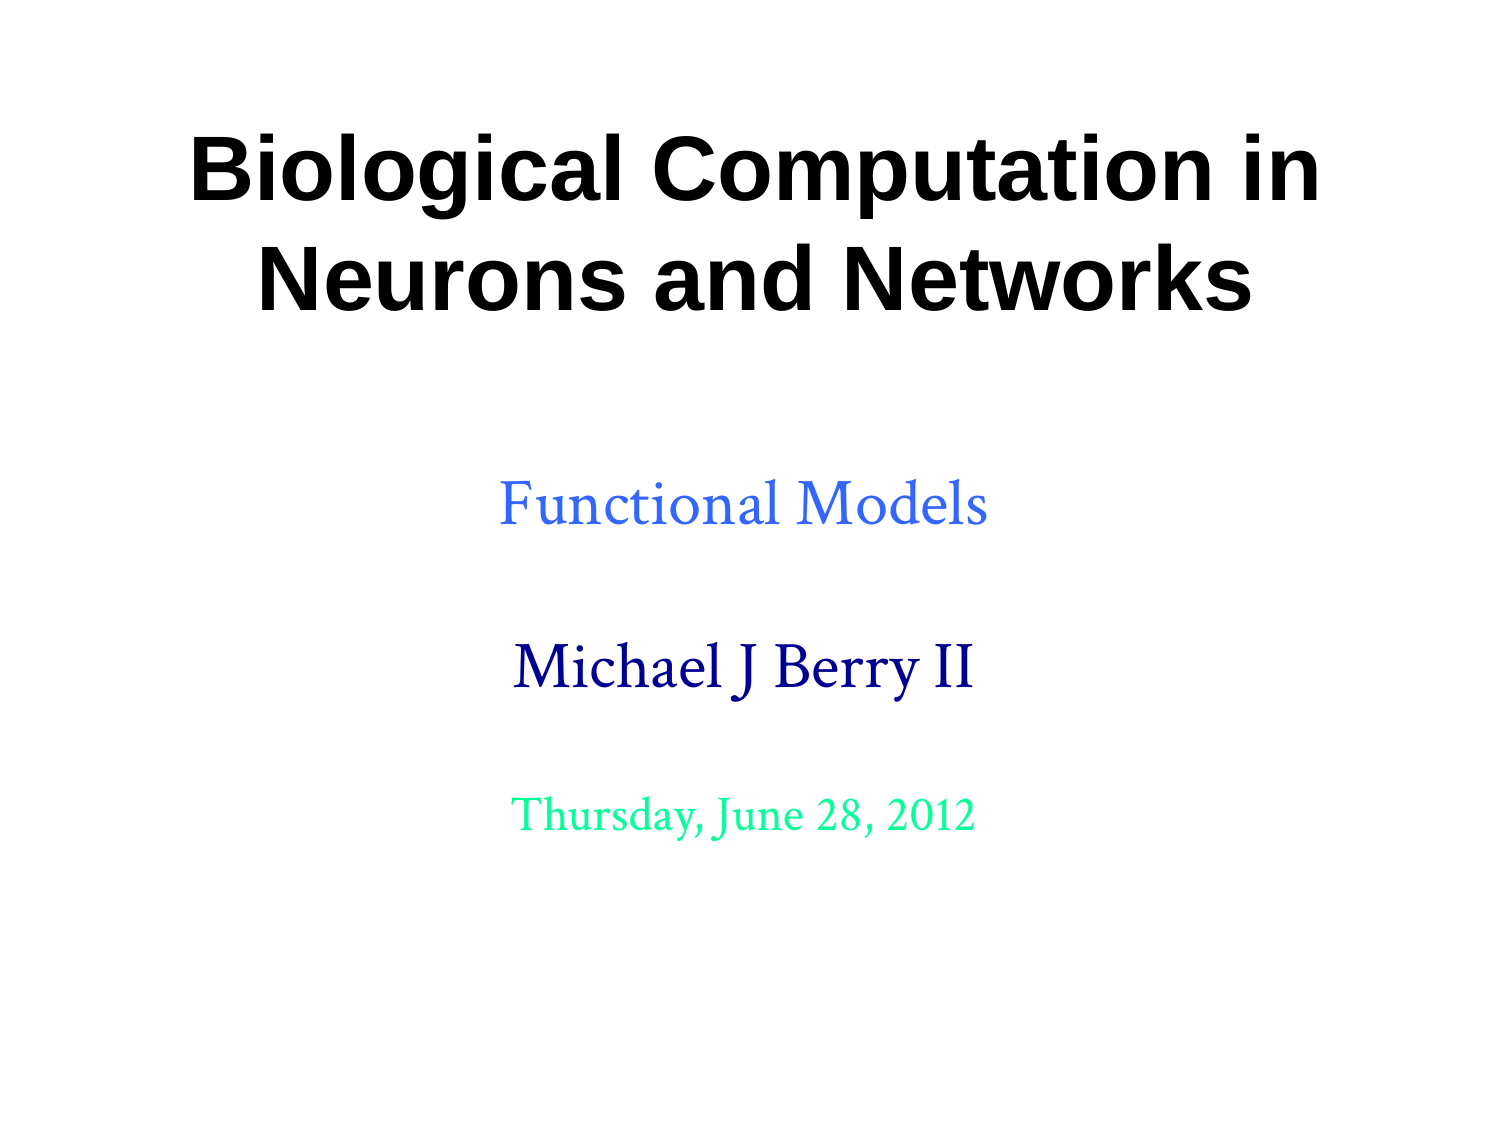

# Biological Computation in Neurons and Networks
Functional Models

Michael J Berry II

Thursday, June 28, 2012